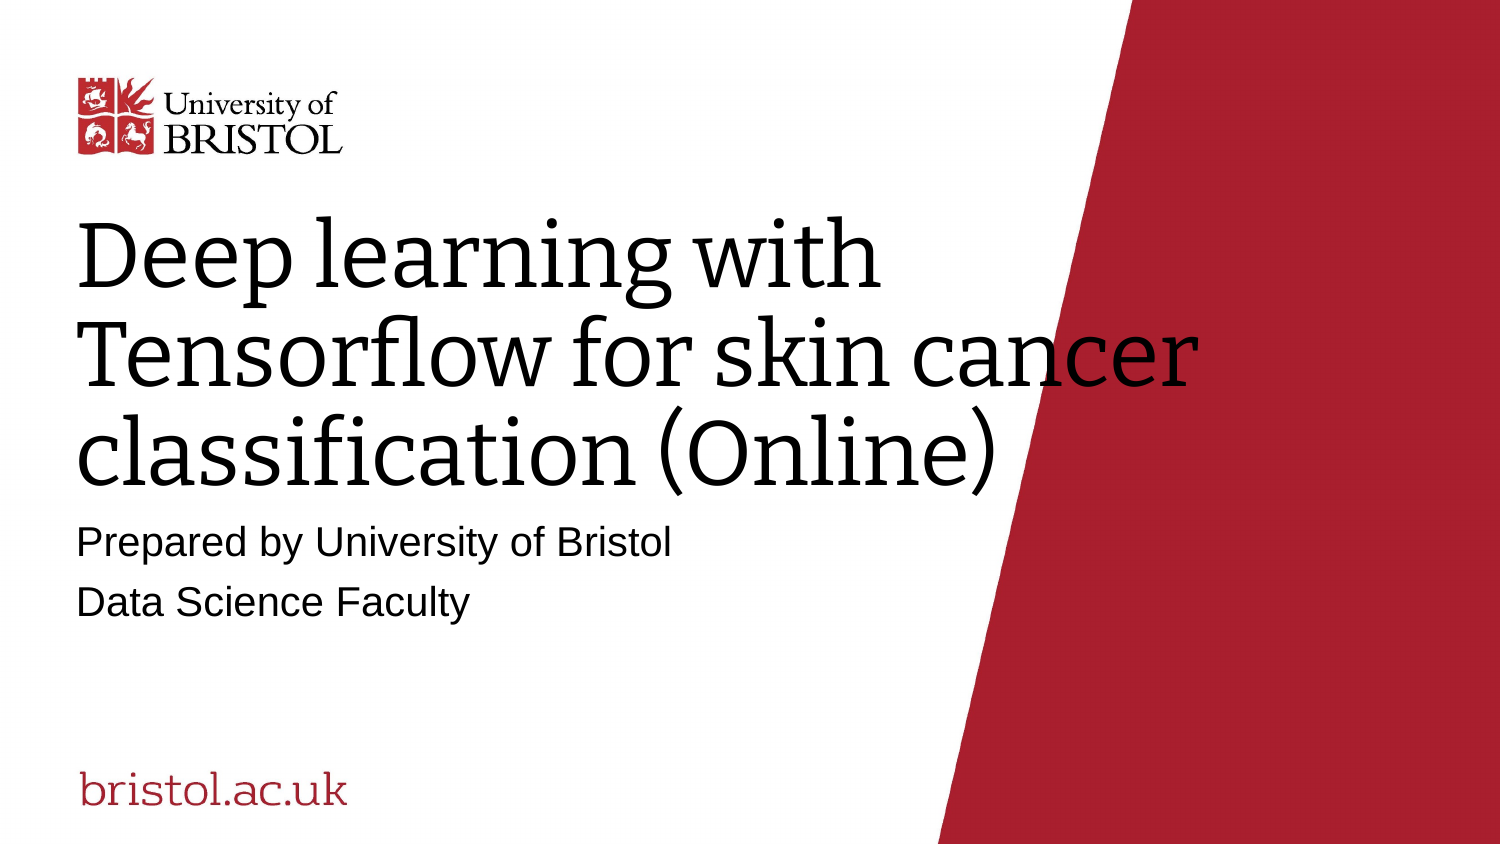

# Deep learning with Tensorflow for skin cancer classification (Online)
Prepared by University of Bristol
Data Science Faculty